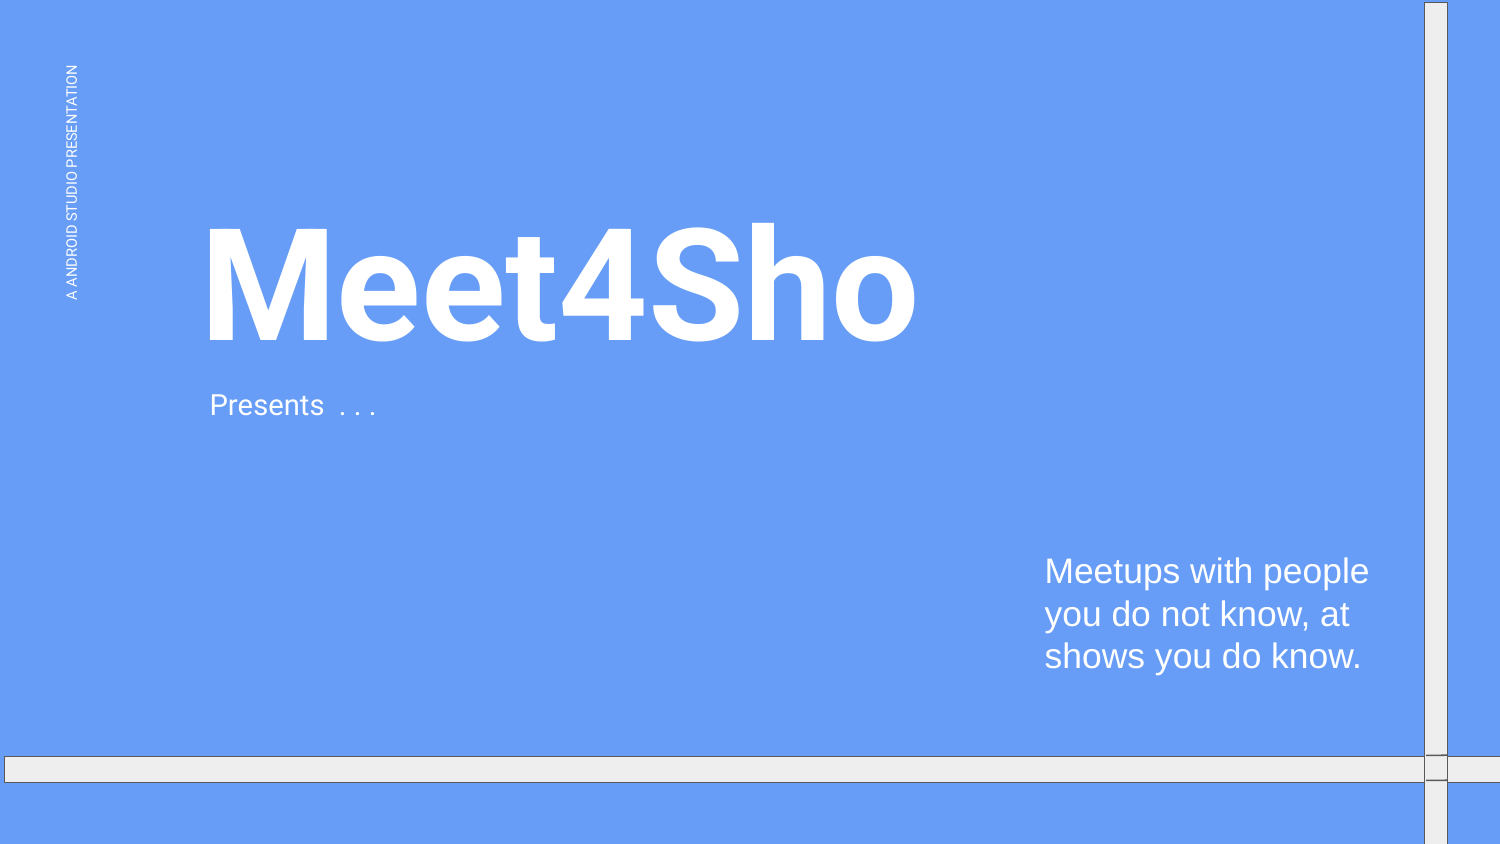

Meet4Sho
A ANDROID STUDIO PRESENTATION
Presents  . . .
Meetups with people you do not know, at shows you do know.